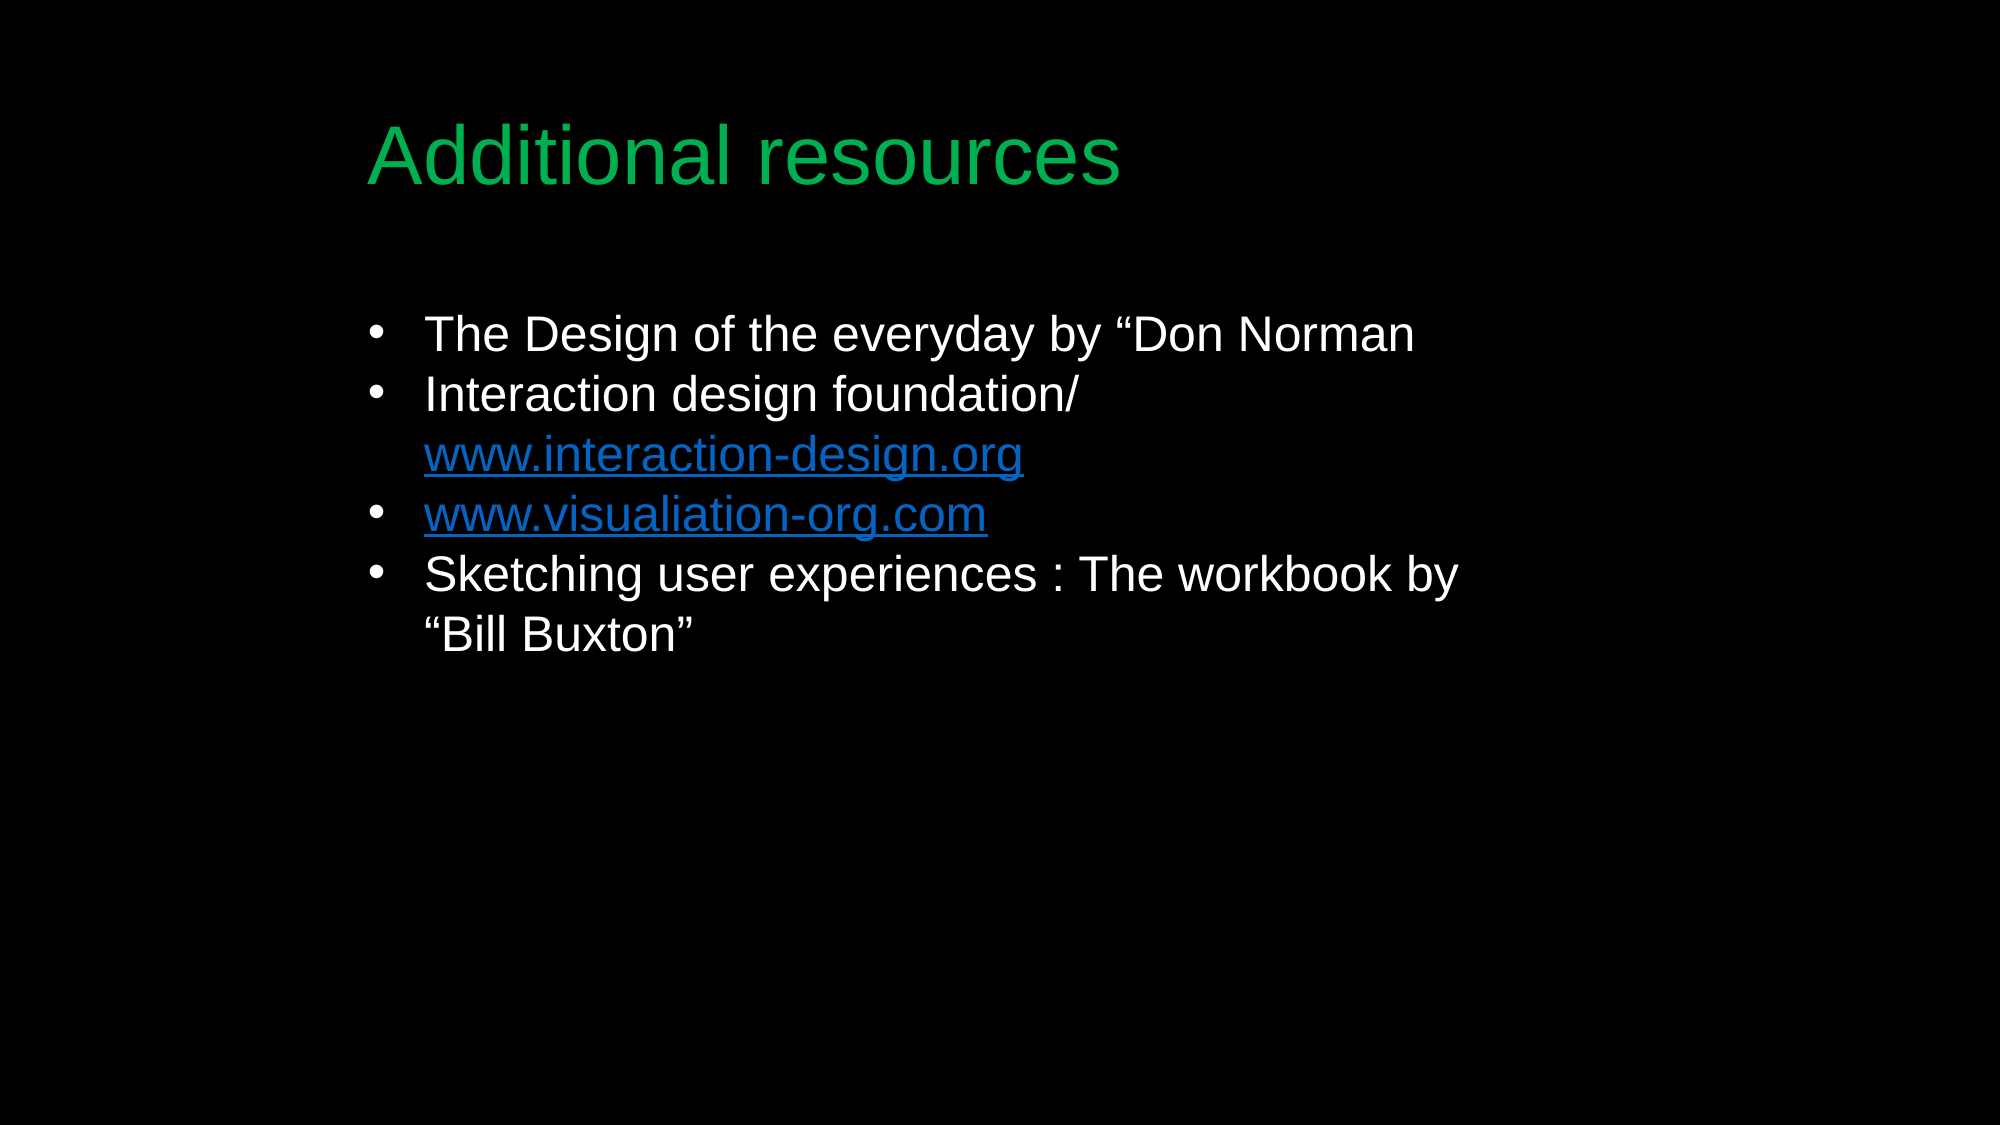

Additional resources

The Design of the everyday by “Don Norman
Interaction design foundation/ www.interaction-design.org
www.visualiation-org.com
Sketching user experiences : The workbook by “Bill Buxton”